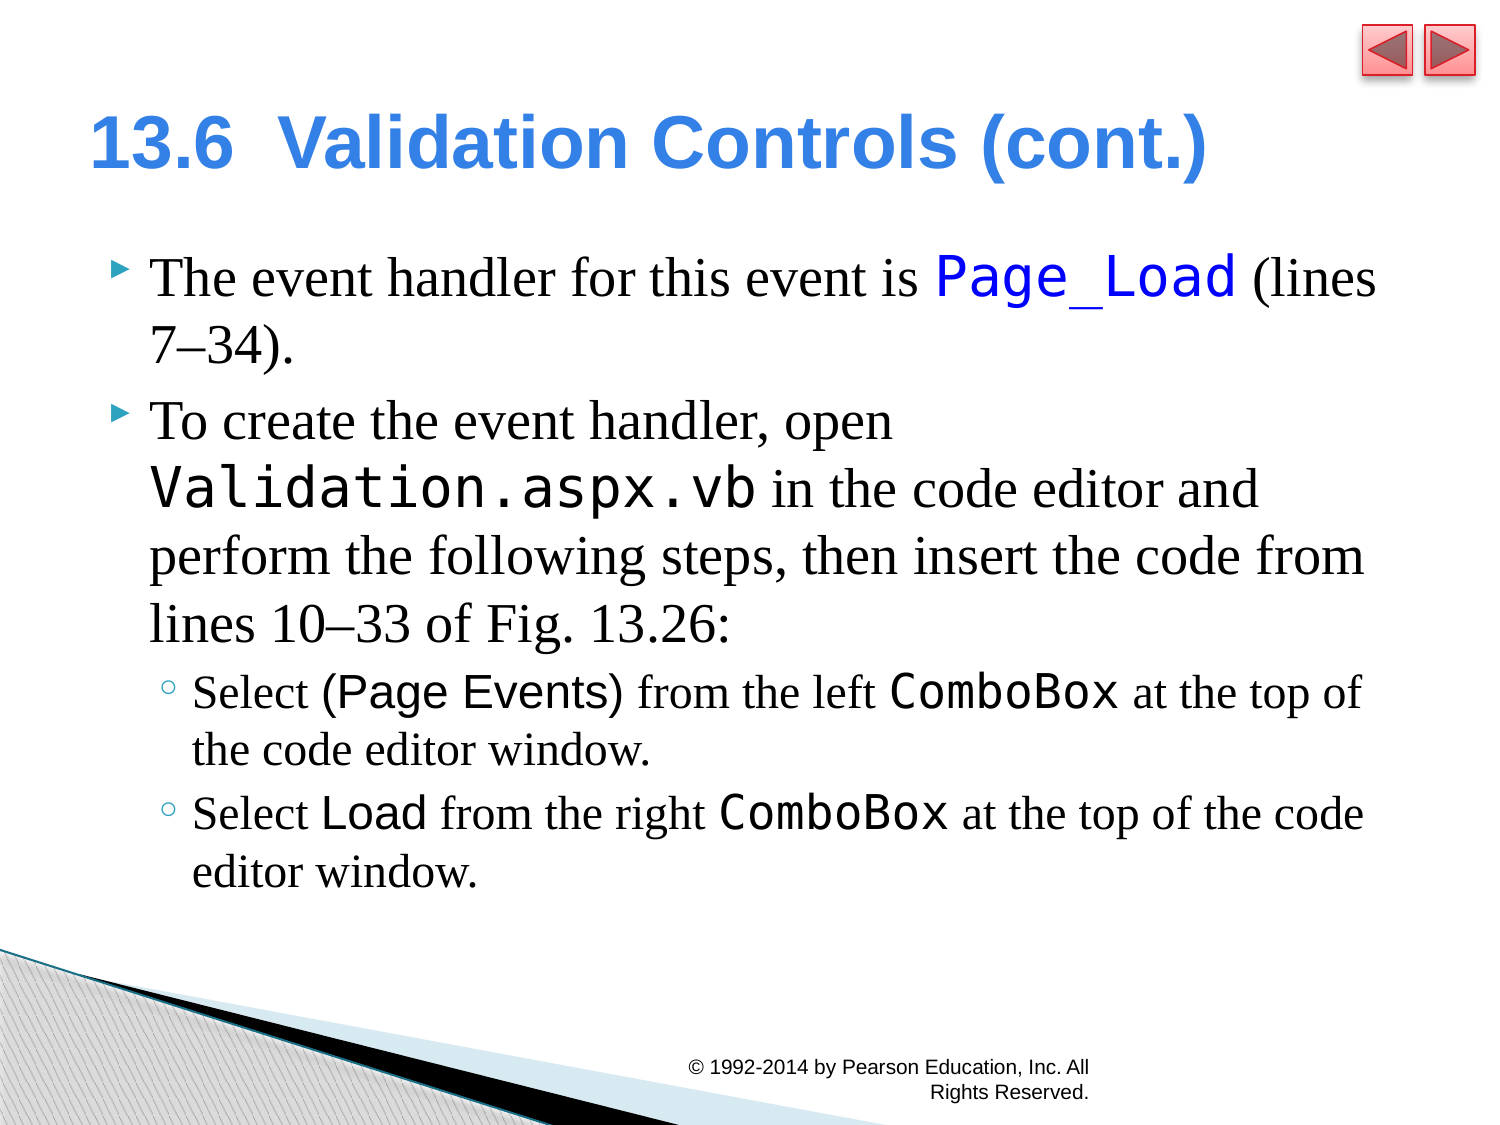

# 13.6  Validation Controls (cont.)
The event handler for this event is Page_Load (lines 7–34).
To create the event handler, open Validation.aspx.vb in the code editor and perform the following steps, then insert the code from lines 10–33 of Fig. 13.26:
Select (Page Events) from the left ComboBox at the top of the code editor window.
Select Load from the right ComboBox at the top of the code editor window.
© 1992-2014 by Pearson Education, Inc. All Rights Reserved.